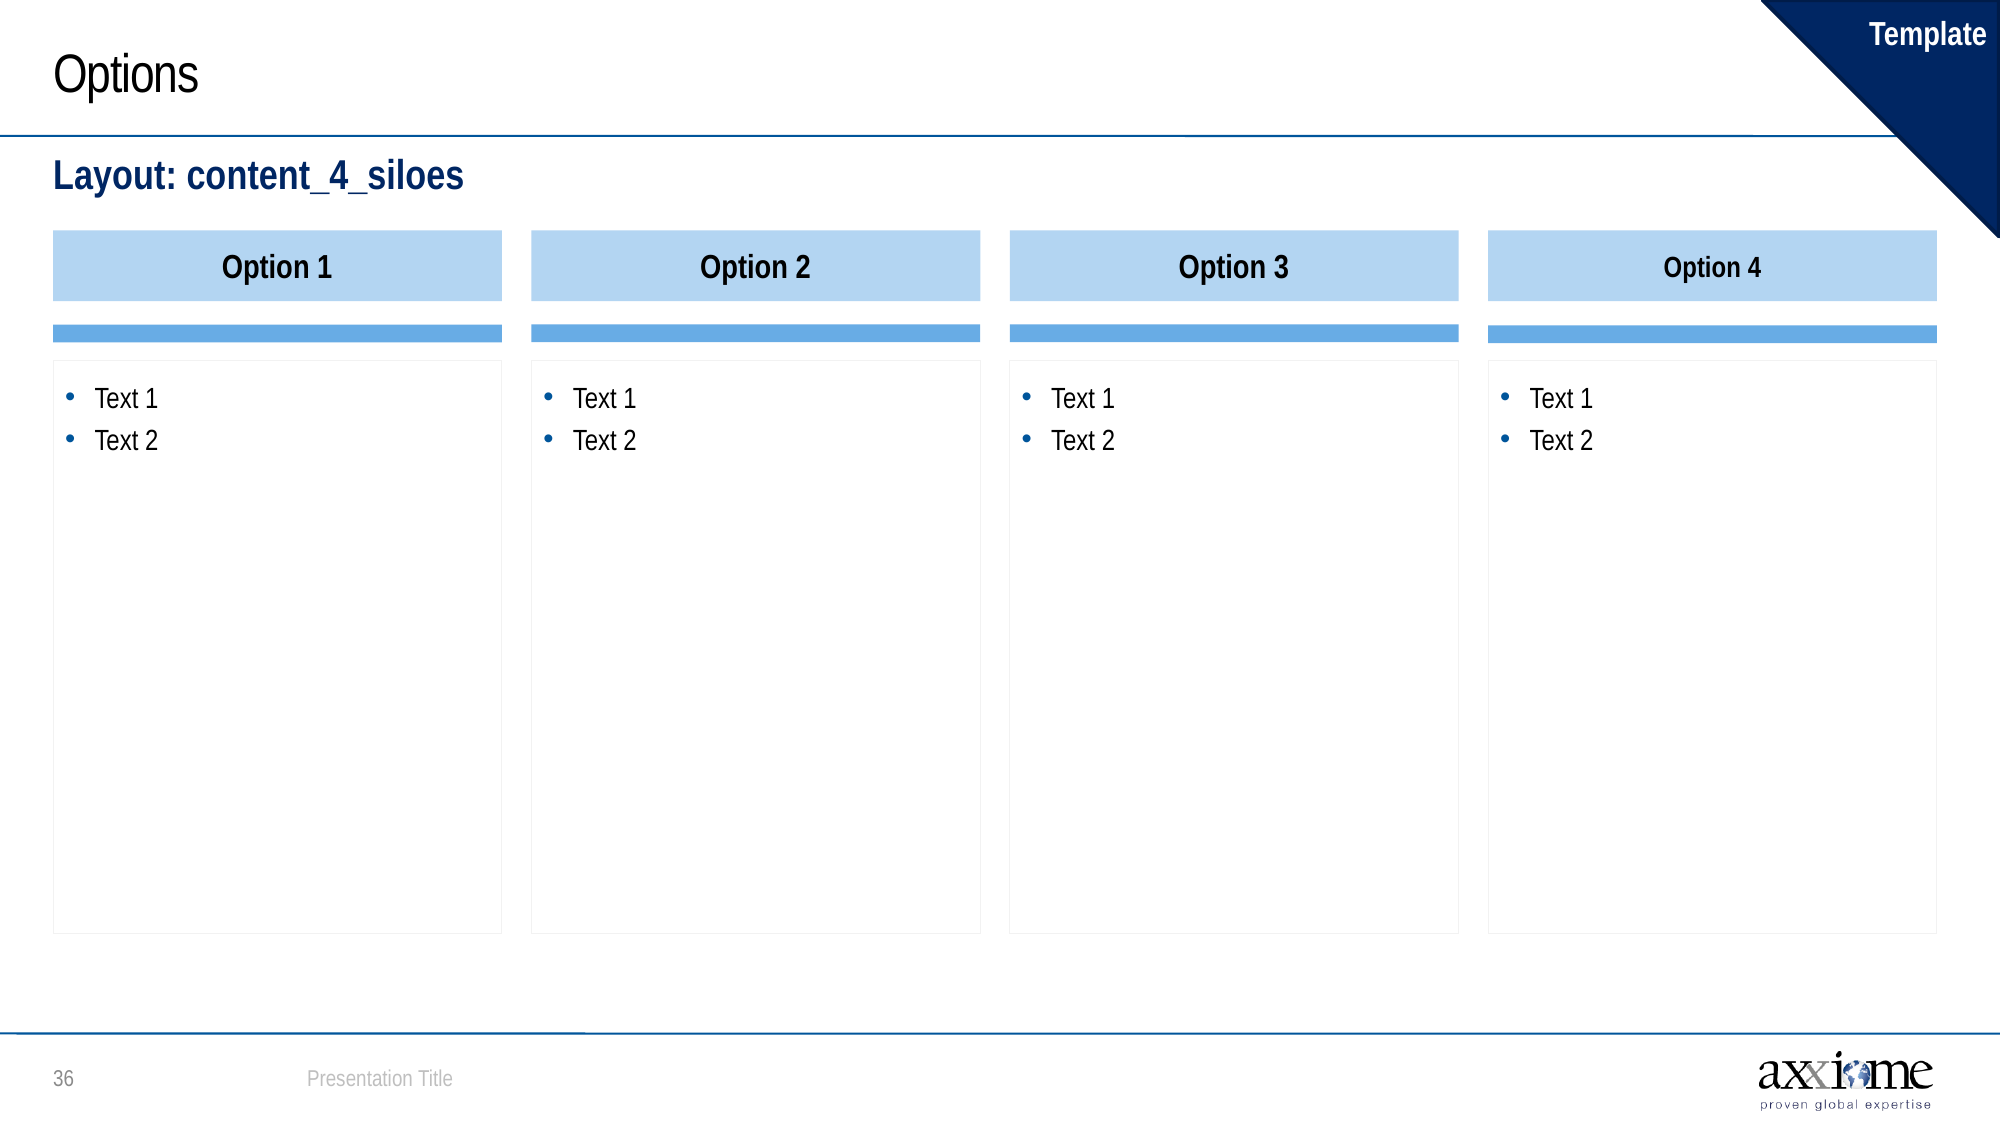

Template
# Options
Layout: content_4_siloes
Option 1
Option 2
Option 3
Option 4
Text 1
Text 2
Text 1
Text 2
Text 1
Text 2
Text 1
Text 2
Presentation Title
36